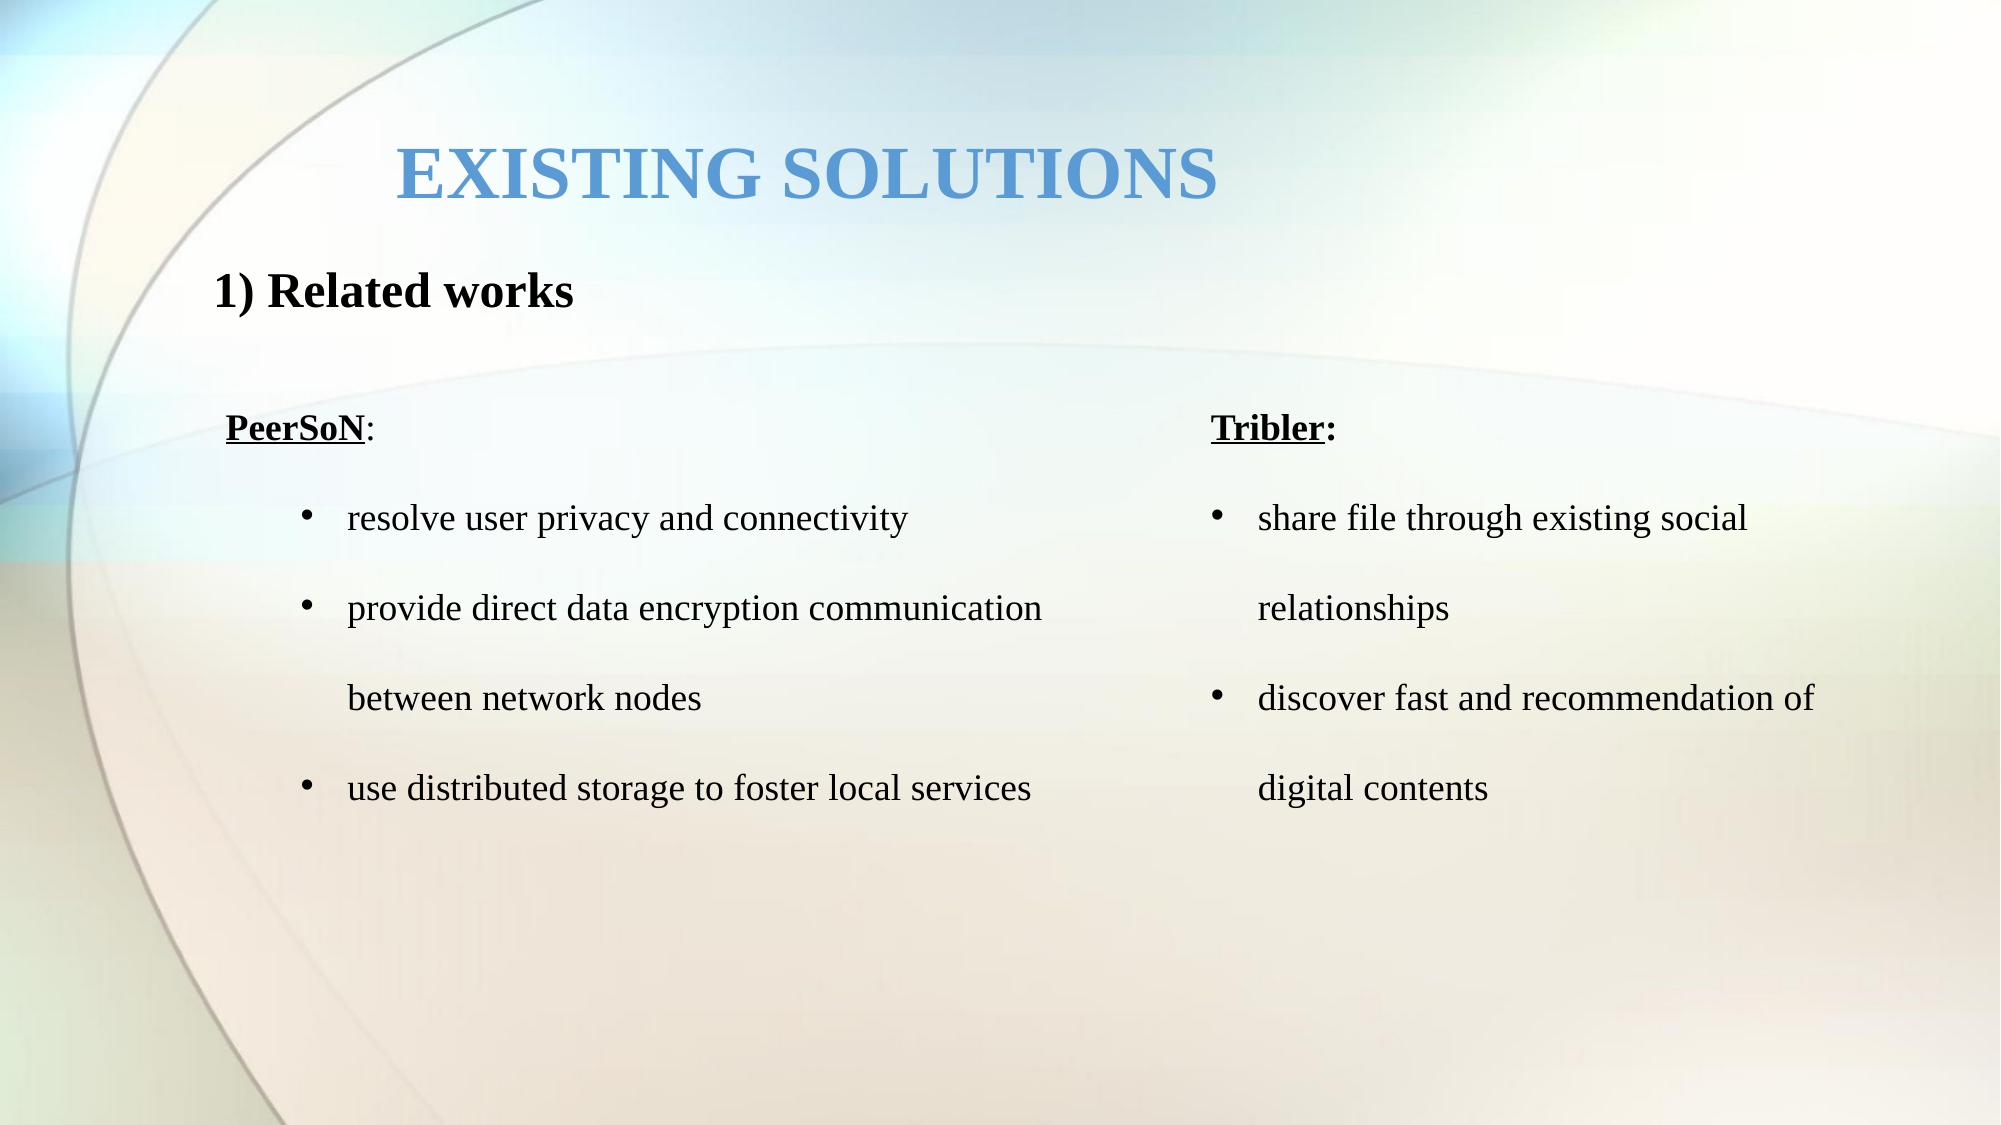

EXISTING SOLUTIONS
1) Related works
PeerSoN:
resolve user privacy and connectivity
provide direct data encryption communication between network nodes
use distributed storage to foster local services
Tribler:
share file through existing social relationships
discover fast and recommendation of digital contents